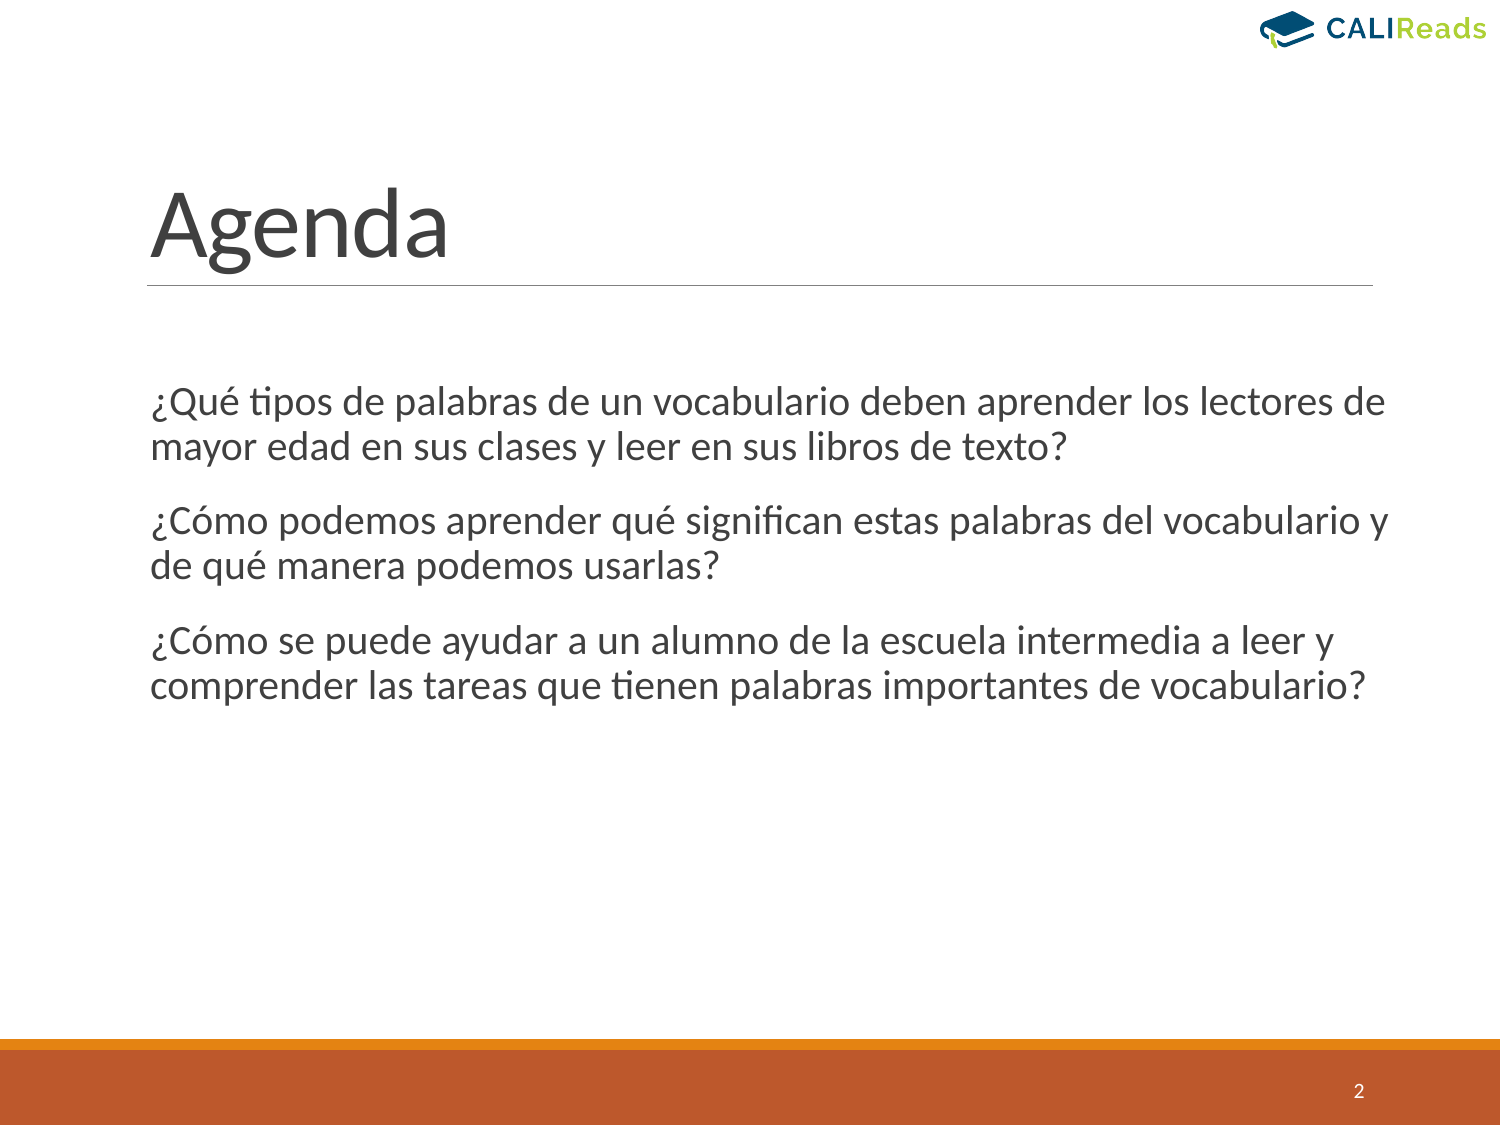

# Agenda
¿Qué tipos de palabras de un vocabulario deben aprender los lectores de mayor edad en sus clases y leer en sus libros de texto?
¿Cómo podemos aprender qué significan estas palabras del vocabulario y de qué manera podemos usarlas?
¿Cómo se puede ayudar a un alumno de la escuela intermedia a leer y comprender las tareas que tienen palabras importantes de vocabulario?
2